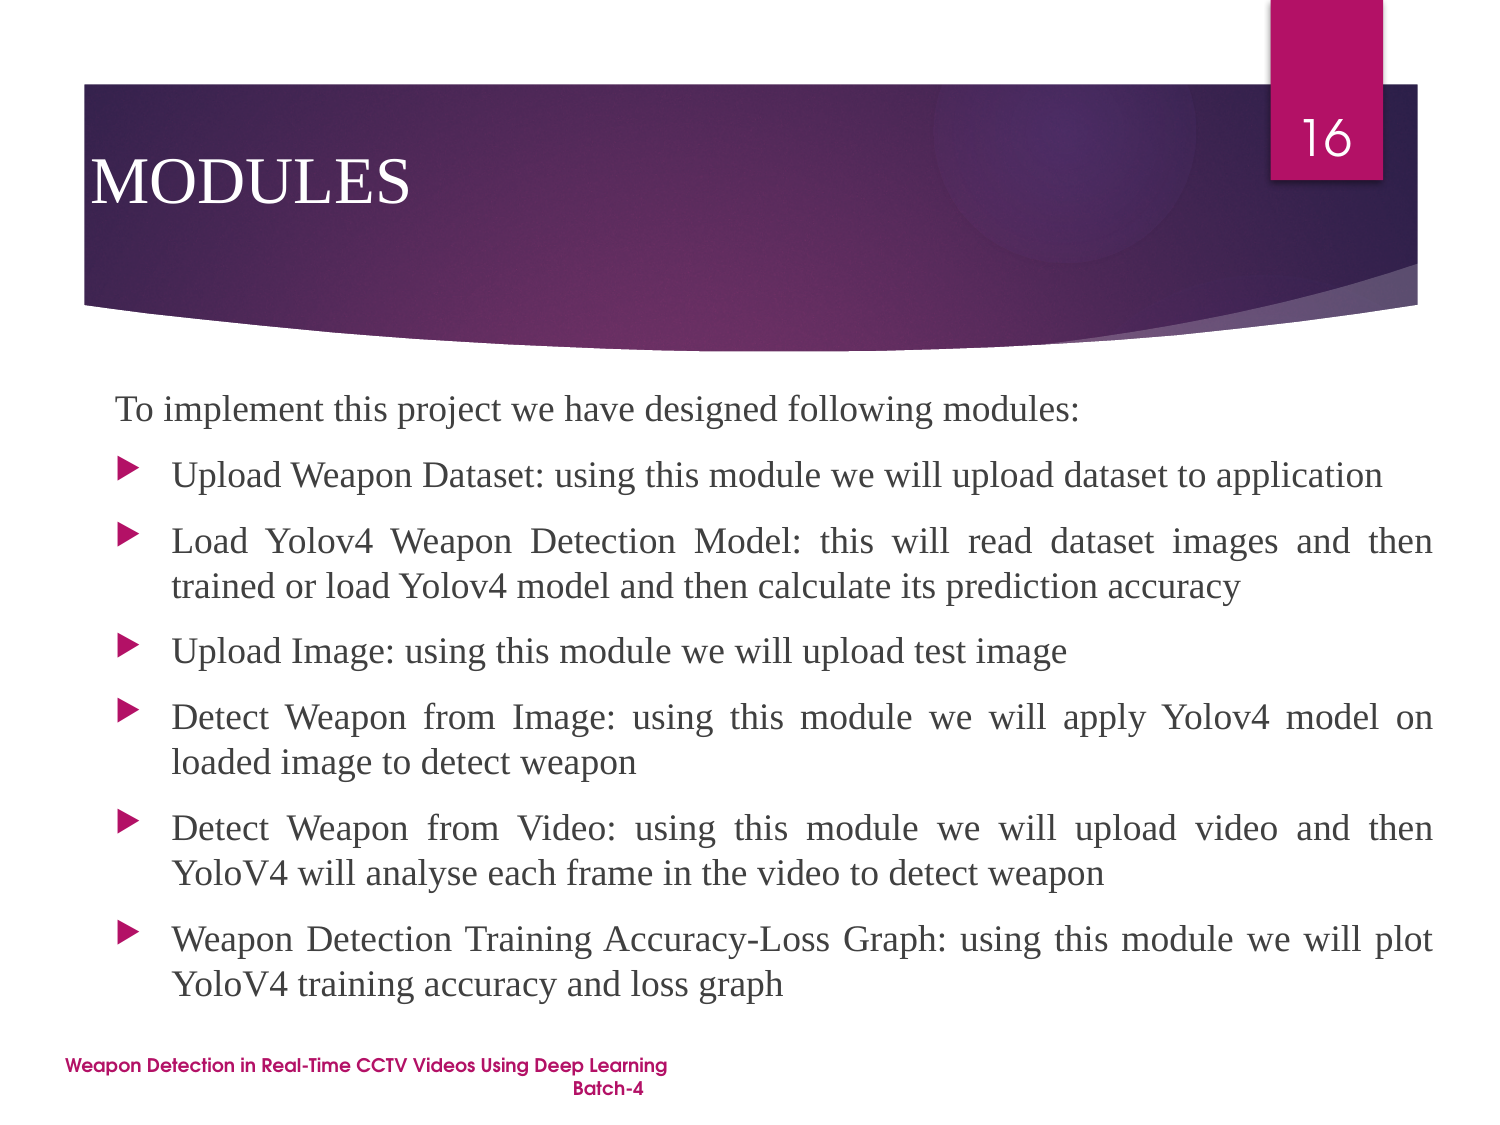

16
# MODULES
To implement this project we have designed following modules:
Upload Weapon Dataset: using this module we will upload dataset to application
Load Yolov4 Weapon Detection Model: this will read dataset images and then trained or load Yolov4 model and then calculate its prediction accuracy
Upload Image: using this module we will upload test image
Detect Weapon from Image: using this module we will apply Yolov4 model on loaded image to detect weapon
Detect Weapon from Video: using this module we will upload video and then YoloV4 will analyse each frame in the video to detect weapon
Weapon Detection Training Accuracy-Loss Graph: using this module we will plot YoloV4 training accuracy and loss graph
Weapon Detection in Real-Time CCTV Videos Using Deep Learning                  			    				           Batch-4